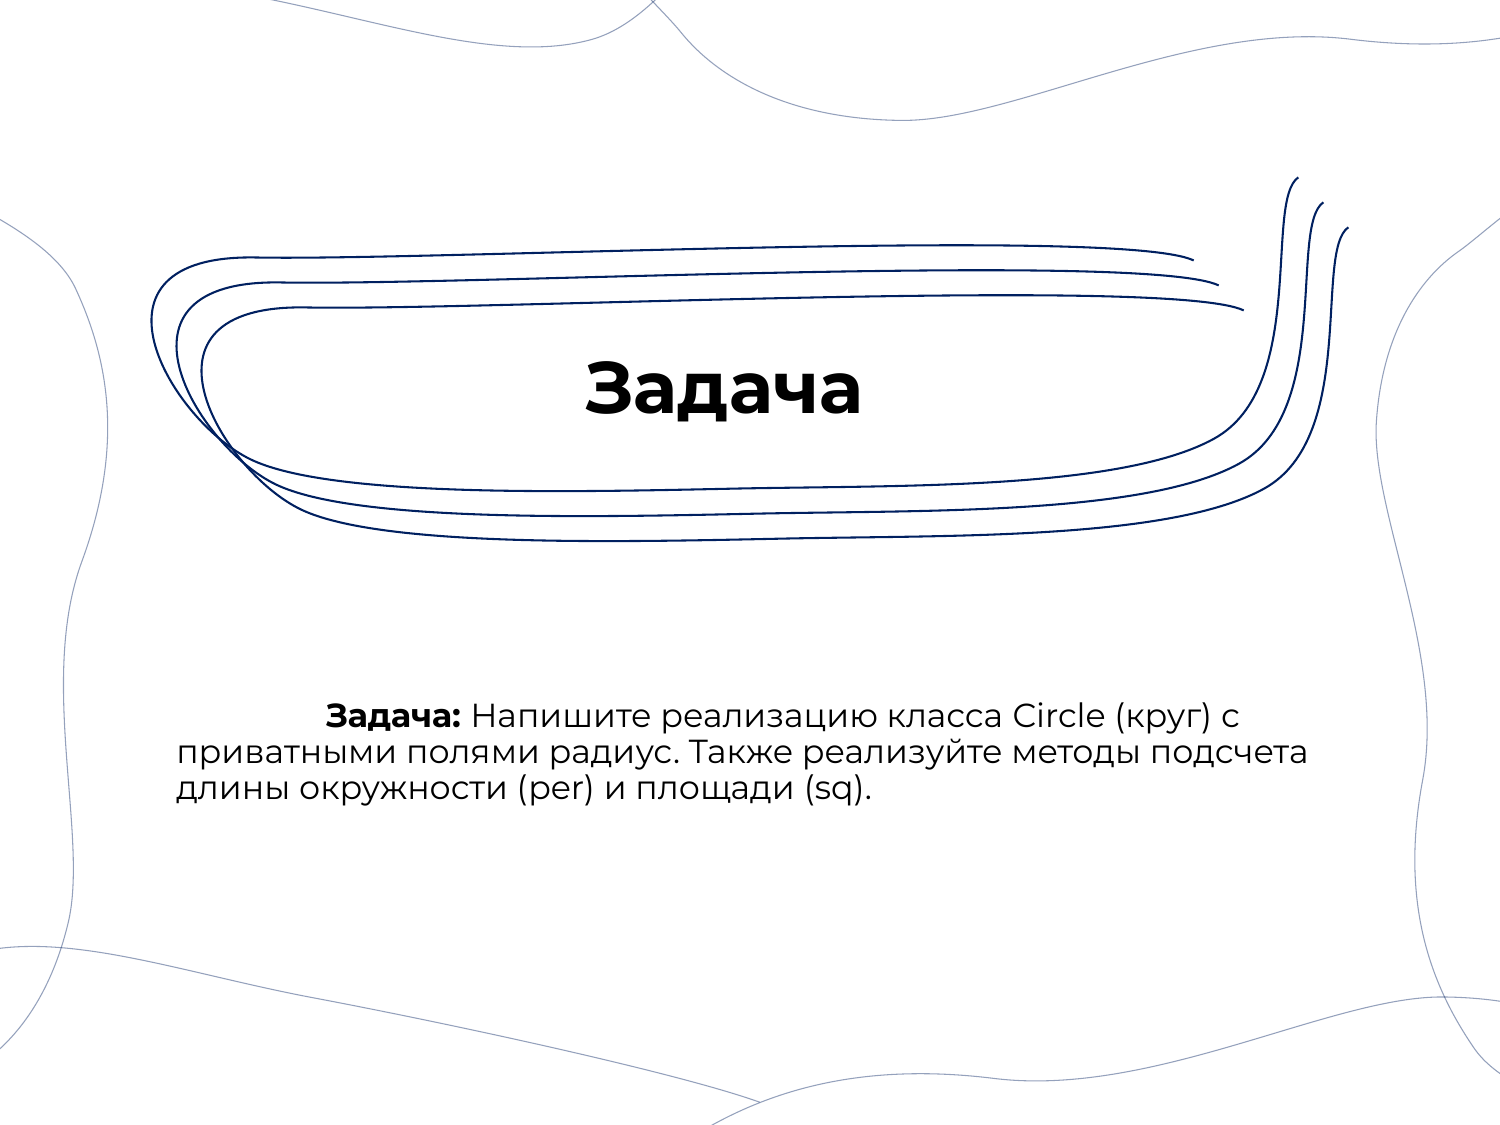

# Задача

	Задача: Напишите реализацию класса Circle (круг) с приватными полями радиус. Также реализуйте методы подсчета длины окружности (per) и площади (sq).